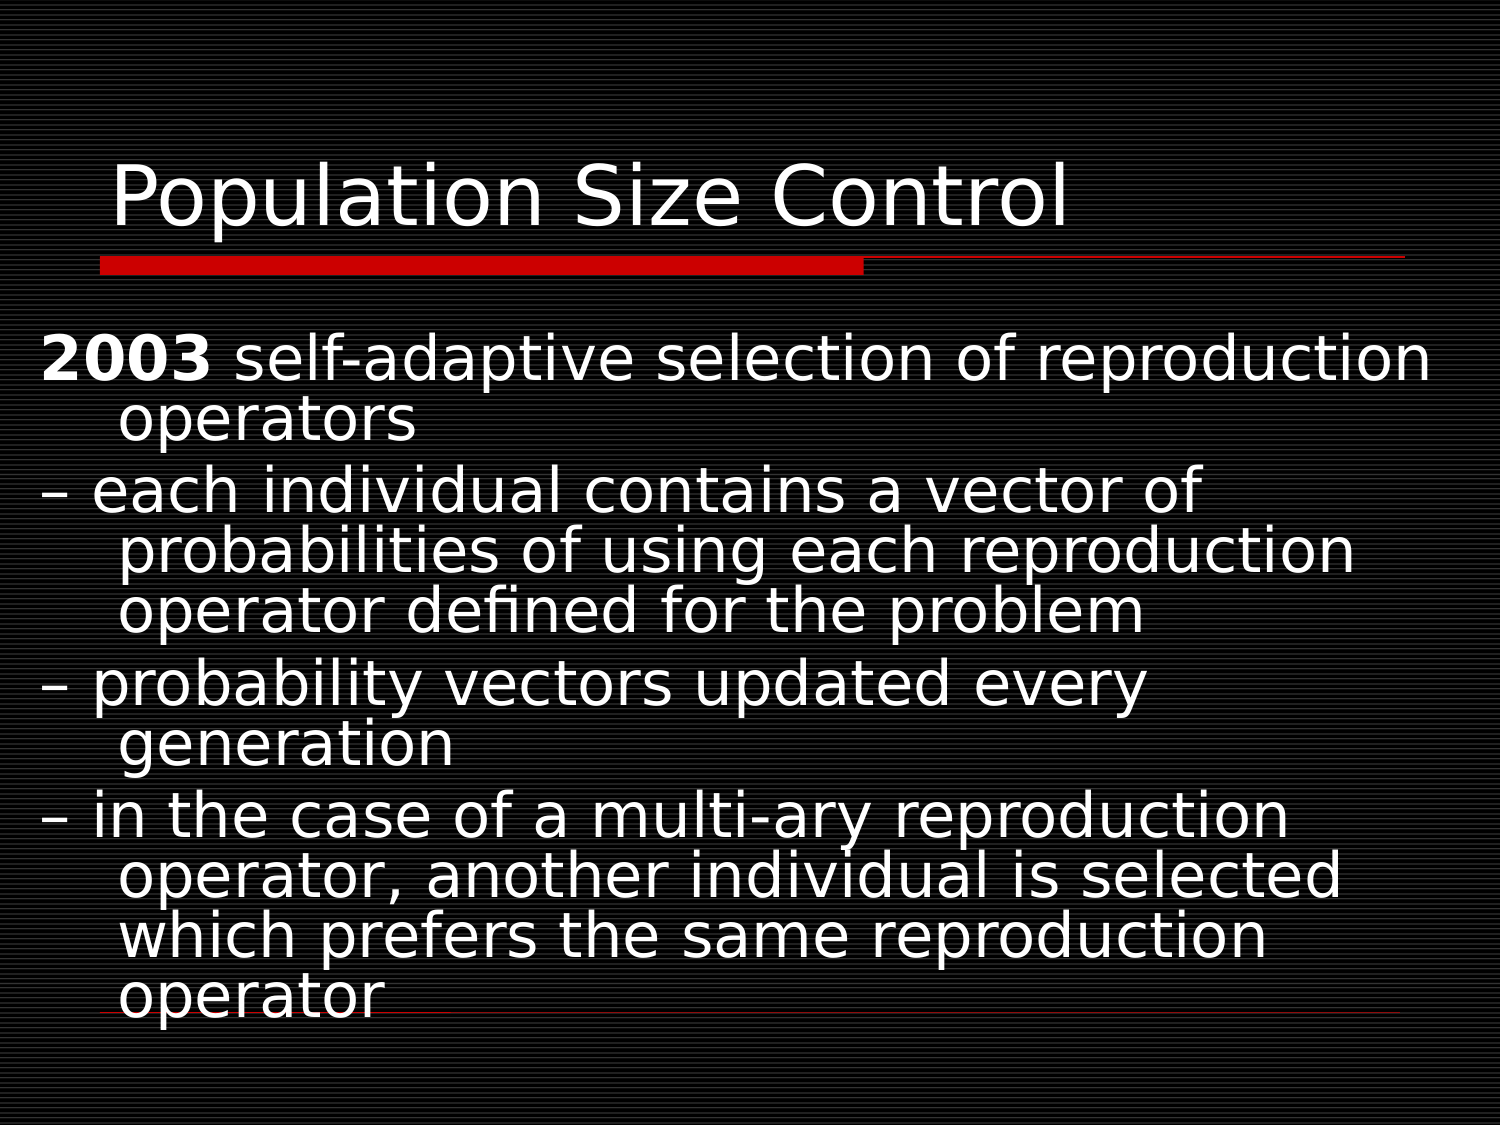

# Population Size Control
2003 self-adaptive selection of reproduction operators
– each individual contains a vector of probabilities of using each reproduction operator defined for the problem
– probability vectors updated every generation
– in the case of a multi-ary reproduction operator, another individual is selected which prefers the same reproduction operator